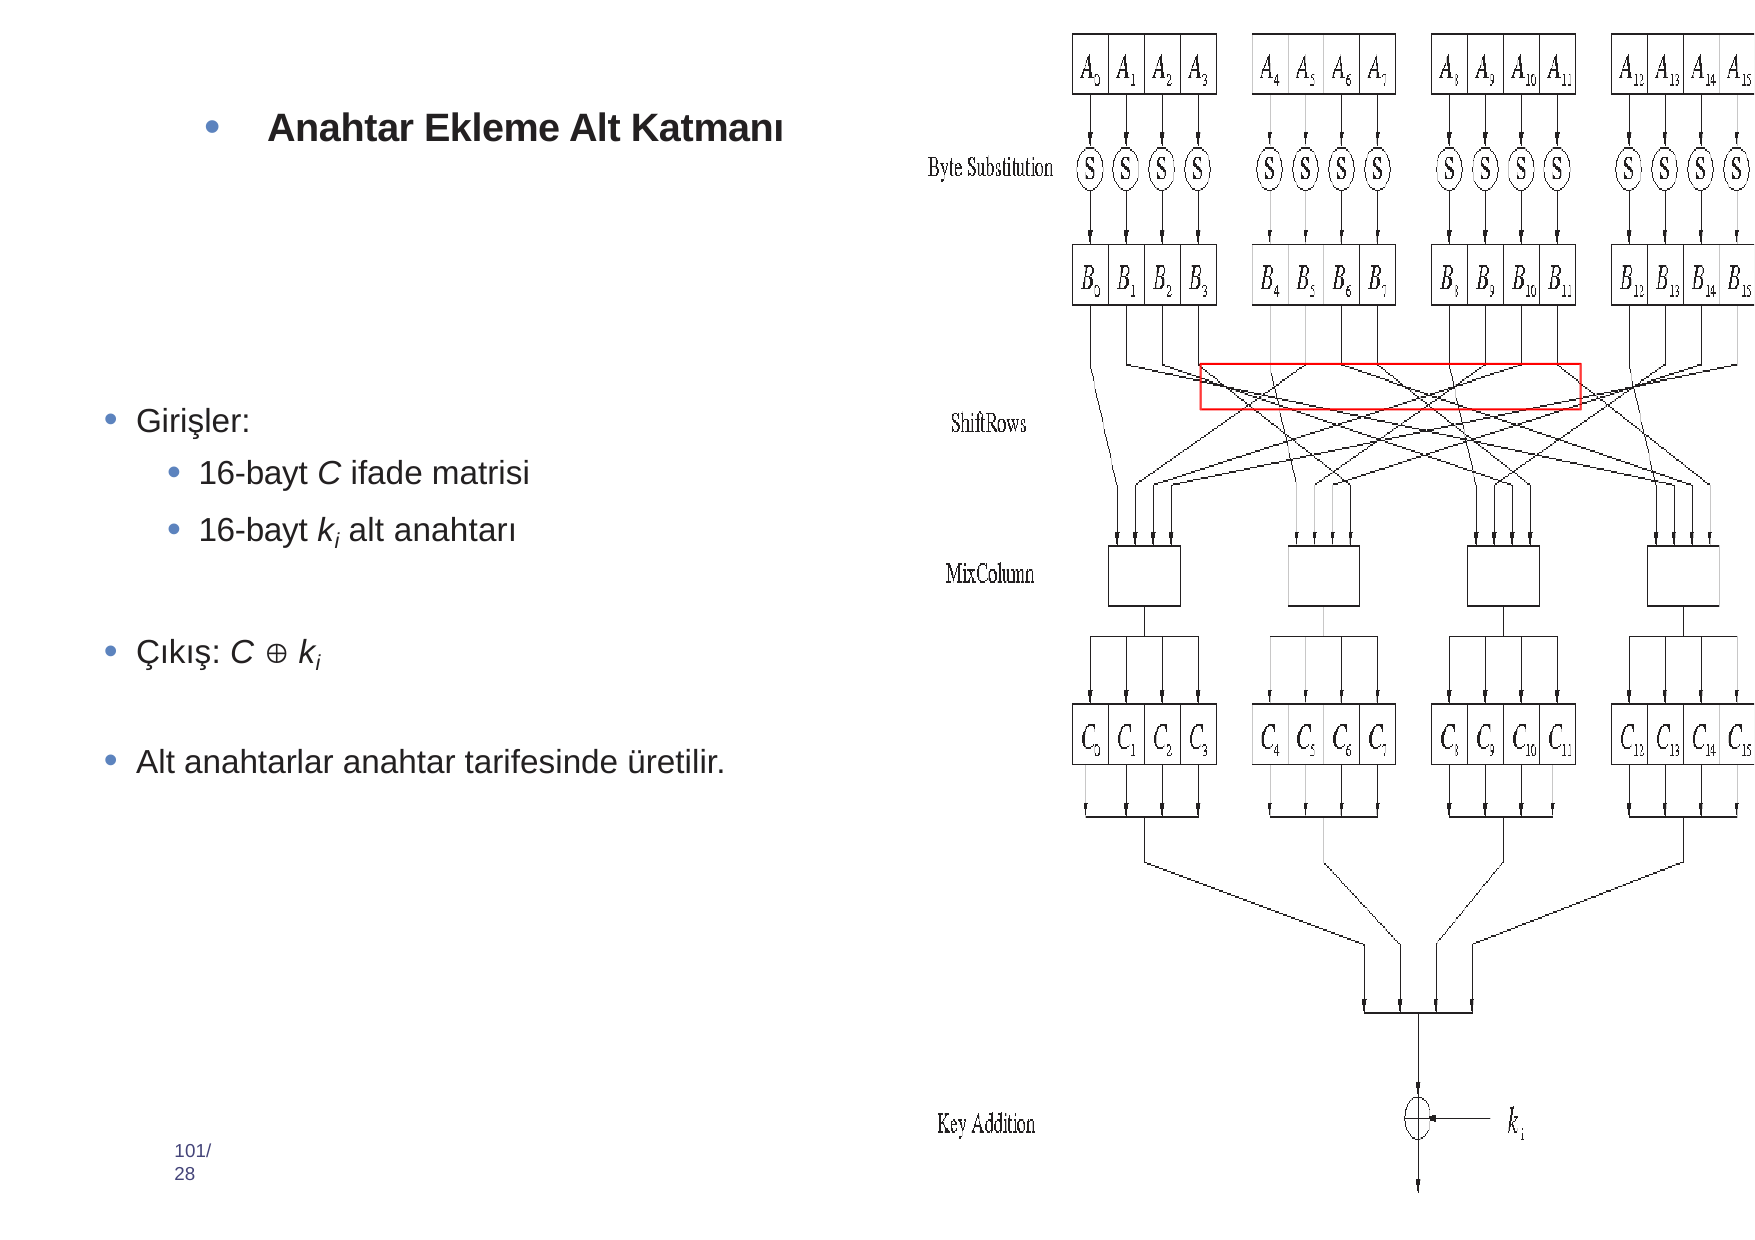

Anahtar Ekleme Alt Katmanı

Girişler:

16-bayt C ifade matrisi

16-bayt ki alt anahtarı

Çıkış: C ⊕ ki

Alt anahtarlar anahtar tarifesinde üretilir.
101/28